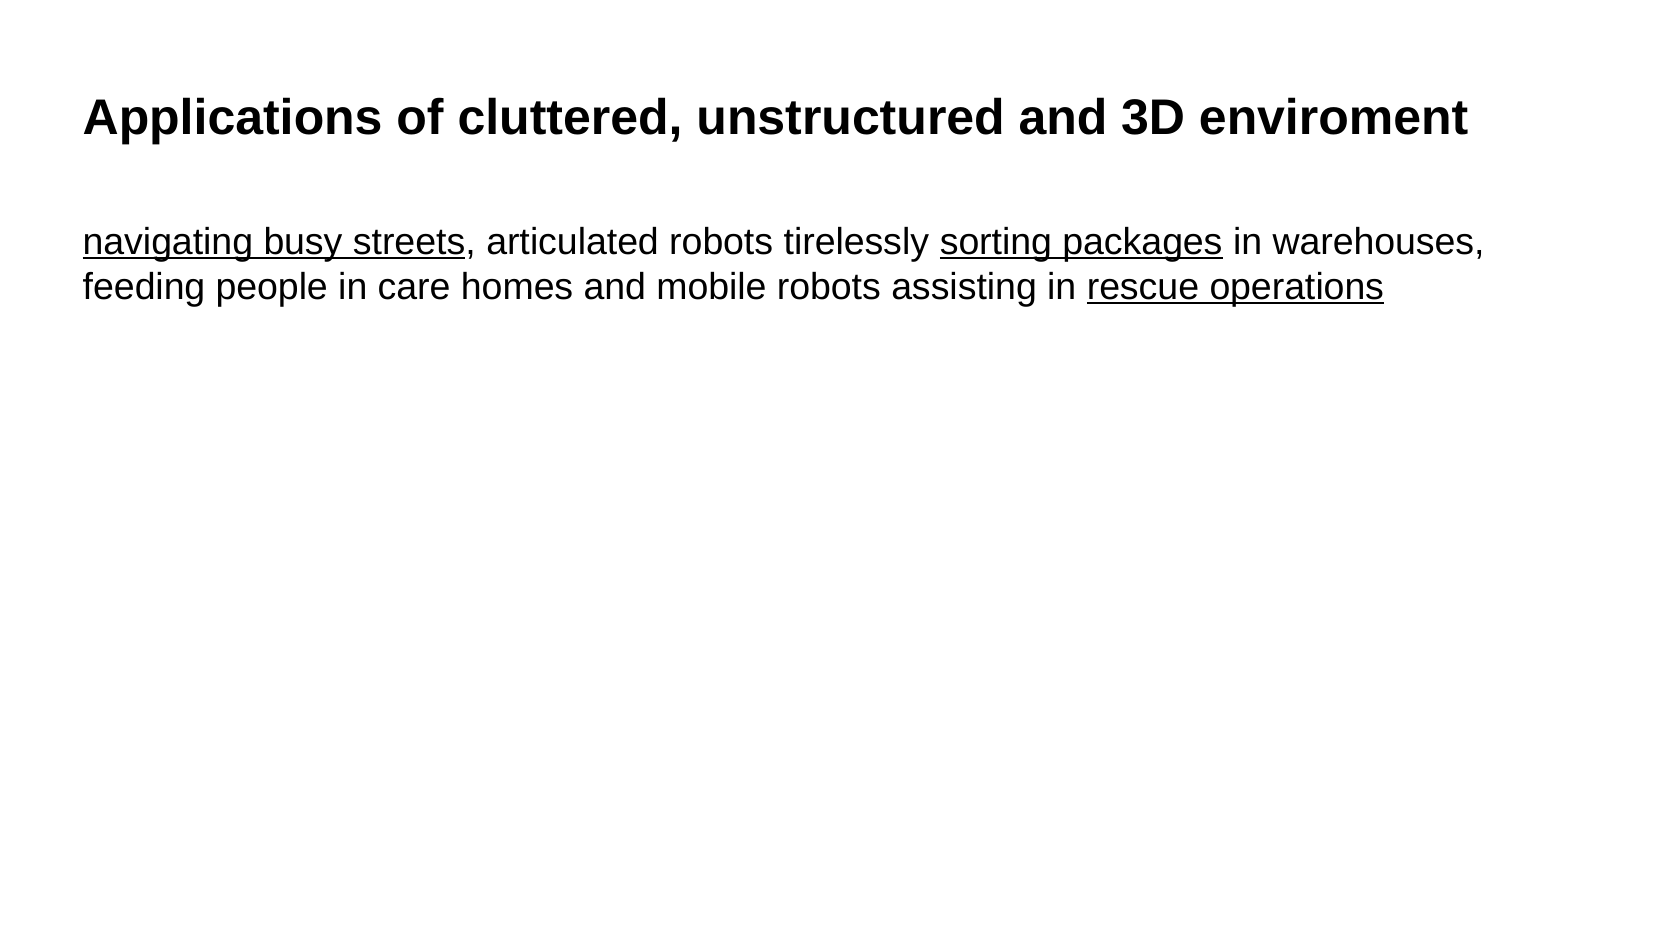

# Applications of cluttered, unstructured and 3D enviroment
navigating busy streets, articulated robots tirelessly sorting packages in warehouses, feeding people in care homes and mobile robots assisting in rescue operations